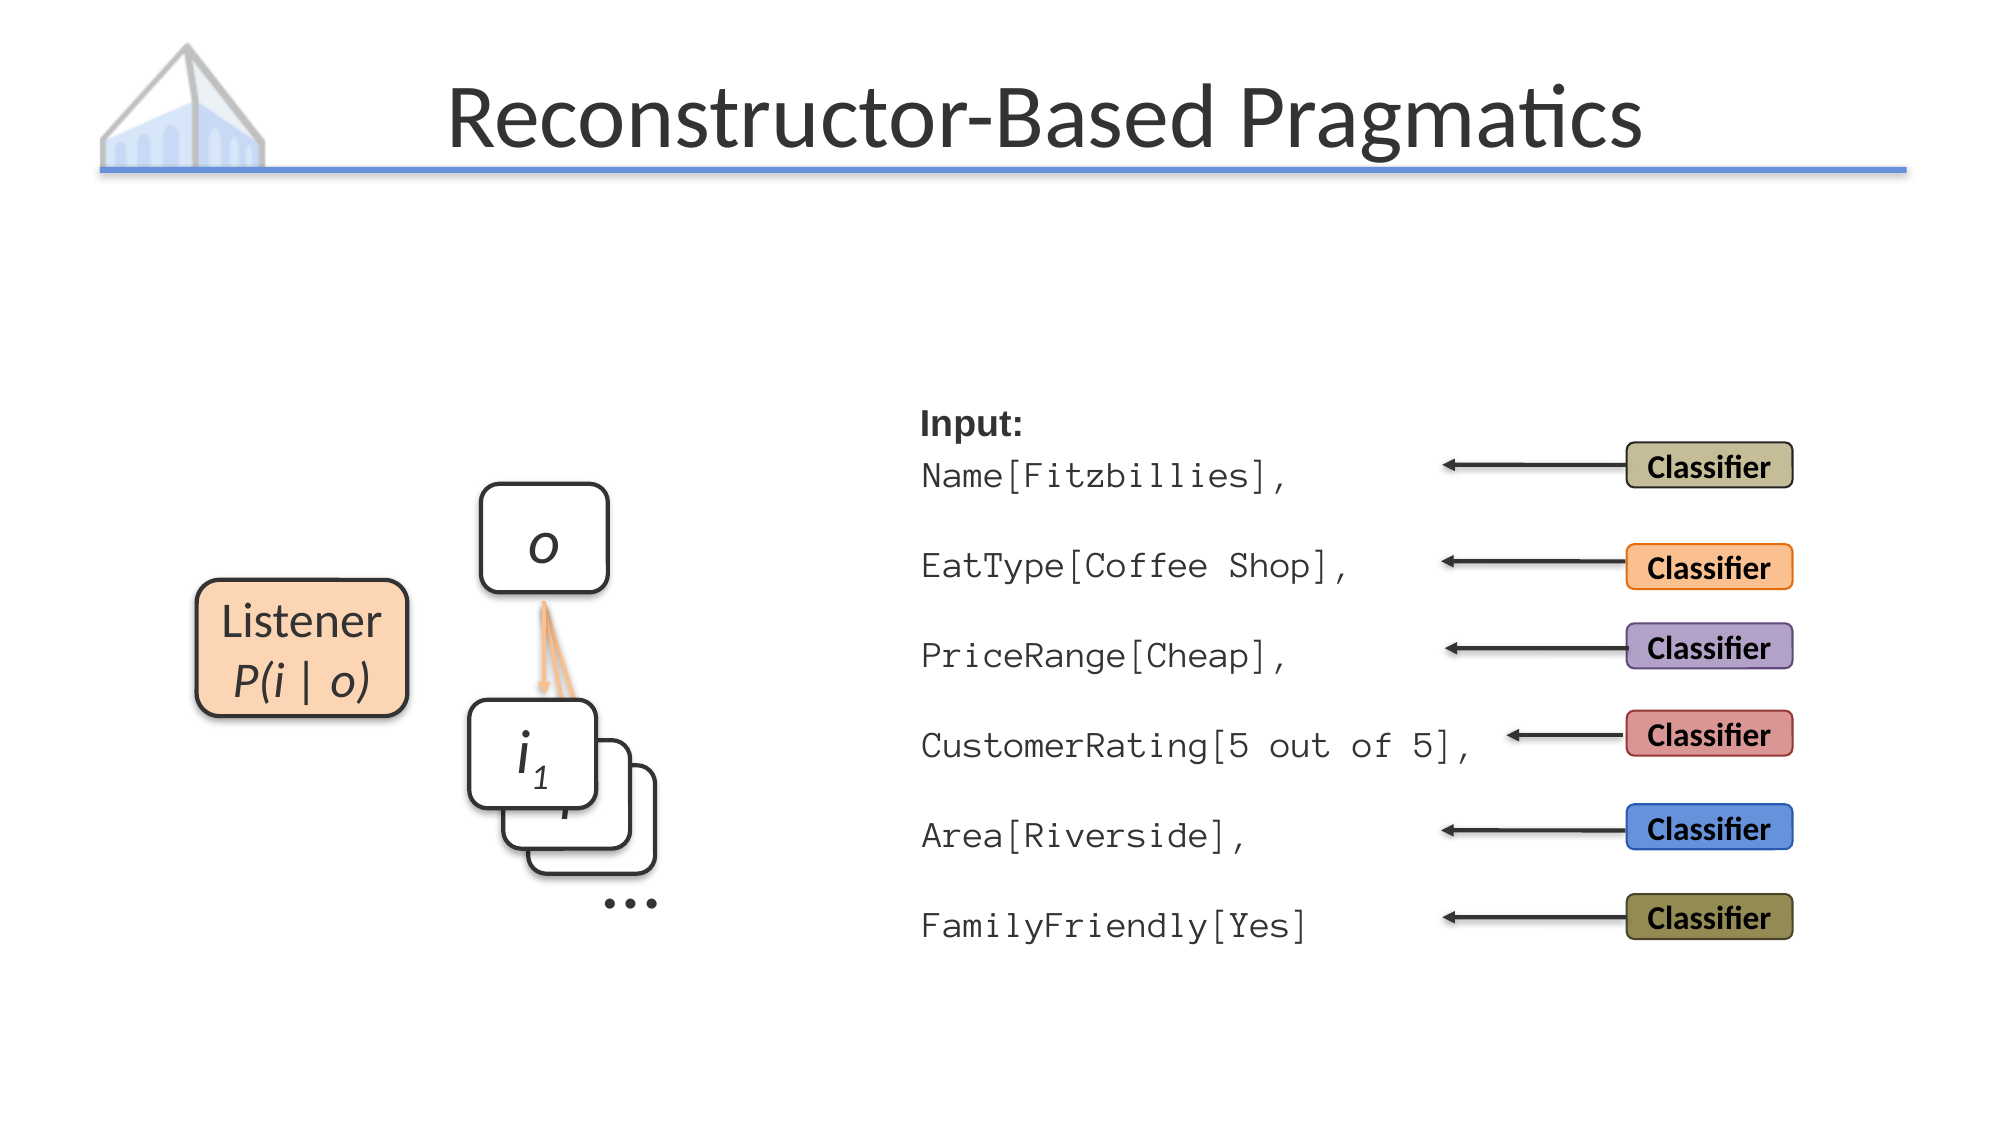

# Reconstructor-Based Pragmatics
Input:
Name[Fitzbillies],

EatType[Coffee Shop],

PriceRange[Cheap],

CustomerRating[5 out of 5],

Area[Riverside],

FamilyFriendly[Yes]
Classifier
o
Classifier
Listener
P(i | o)
Classifier
i1
Classifier
i
i
Classifier
…
Classifier